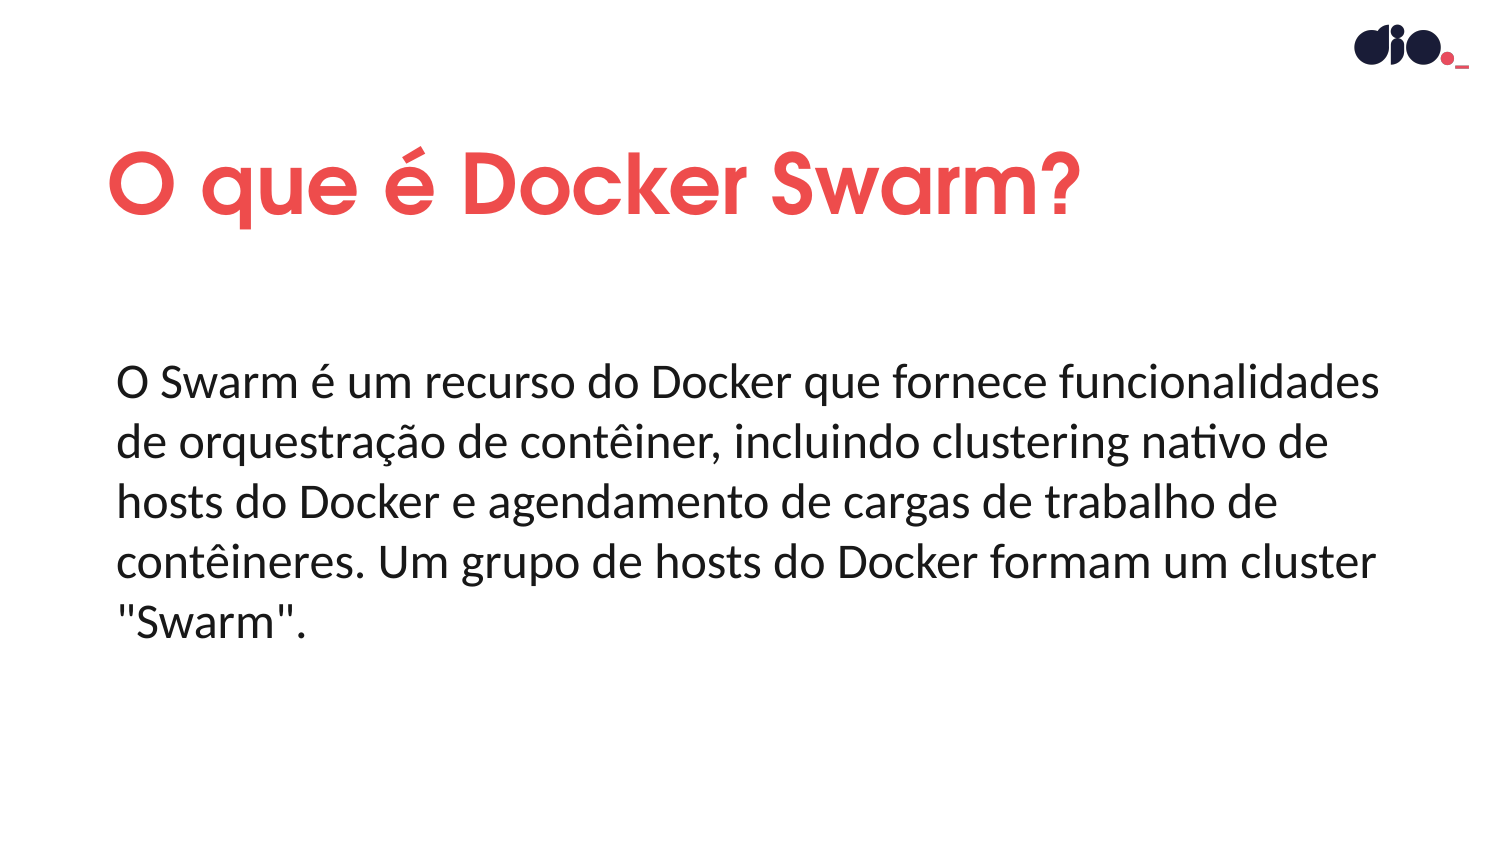

O que é Docker Swarm?
O Swarm é um recurso do Docker que fornece funcionalidades de orquestração de contêiner, incluindo clustering nativo de hosts do Docker e agendamento de cargas de trabalho de contêineres. Um grupo de hosts do Docker formam um cluster "Swarm".